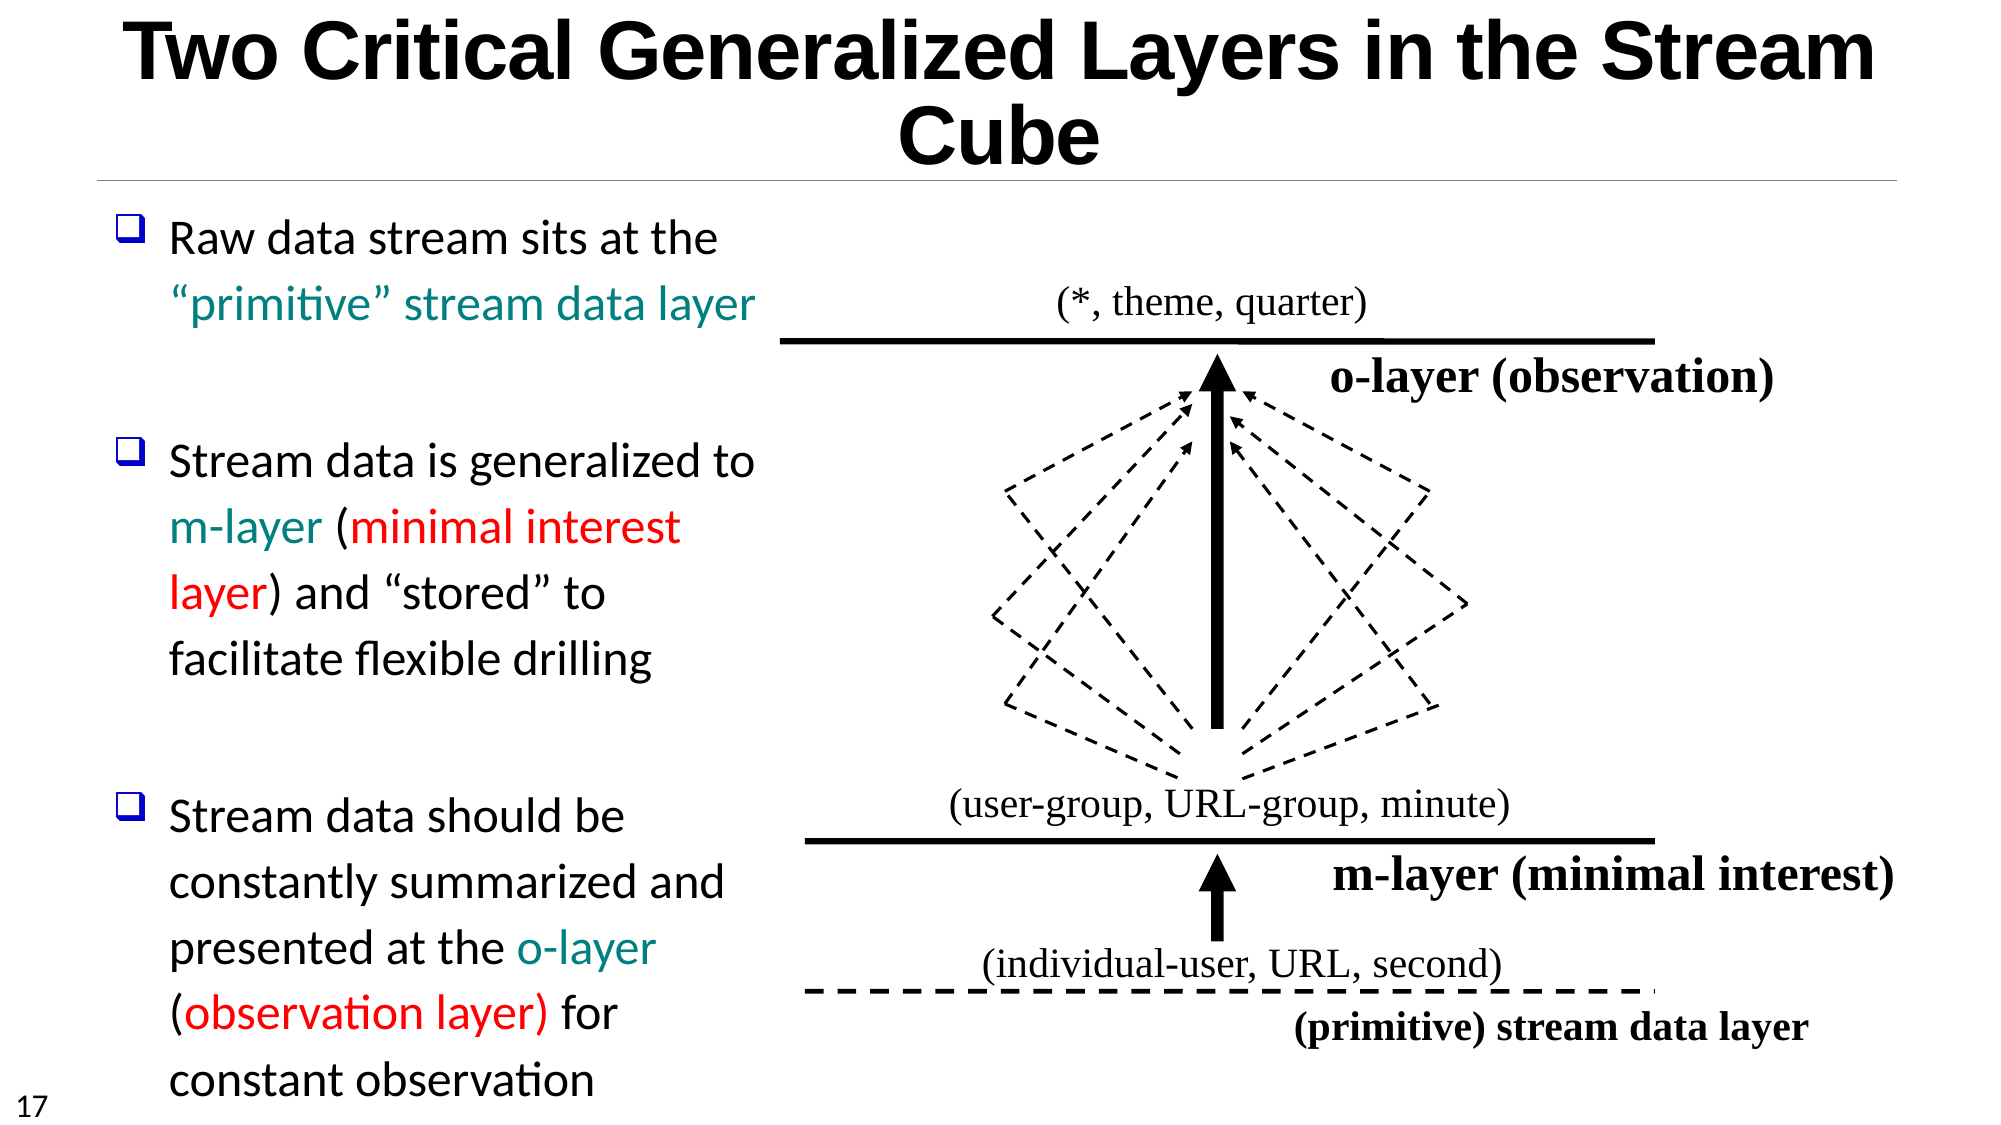

# Two Critical Generalized Layers in the Stream Cube
Raw data stream sits at the “primitive” stream data layer

Stream data is generalized to m-layer (minimal interest layer) and “stored” to facilitate flexible drilling

Stream data should be constantly summarized and presented at the o-layer (observation layer) for constant observation

(*, theme, quarter)
o-layer (observation)

(user-group, URL-group, minute)
m-layer (minimal interest)

(individual-user, URL, second)

(primitive) stream data layer